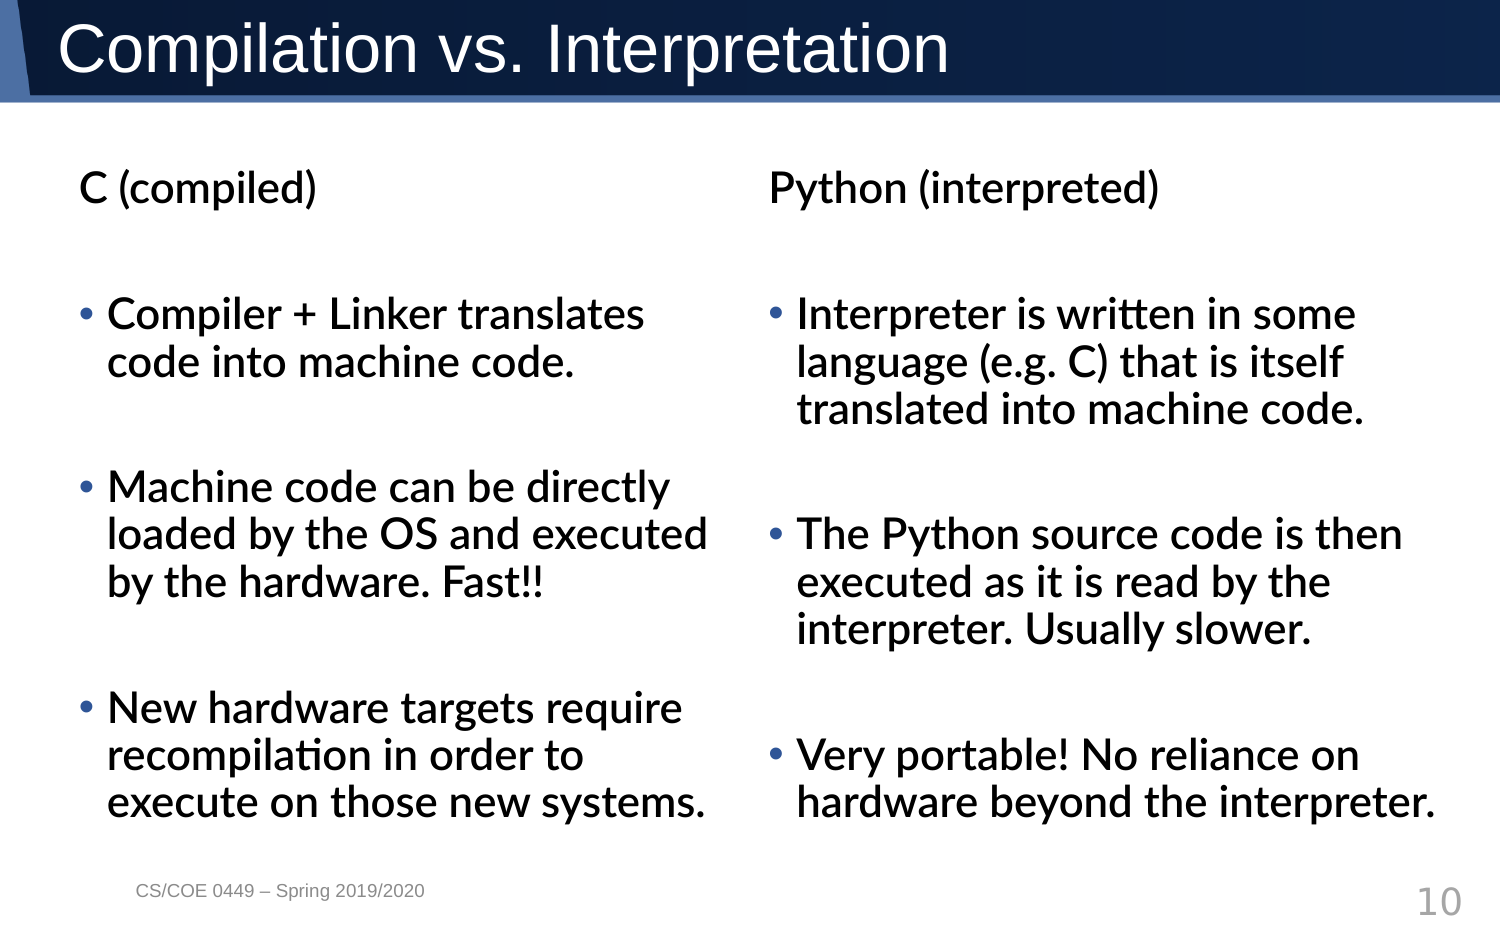

# Compilation vs. Interpretation
Python (interpreted)

Interpreter is written in some language (e.g. C) that is itself translated into machine code.

The Python source code is then executed as it is read by the interpreter. Usually slower.

Very portable! No reliance on hardware beyond the interpreter.
C (compiled)

Compiler + Linker translates code into machine code.

Machine code can be directly loaded by the OS and executed by the hardware. Fast!!

New hardware targets require recompilation in order to execute on those new systems.
CS/COE 0449 – Spring 2019/2020
10